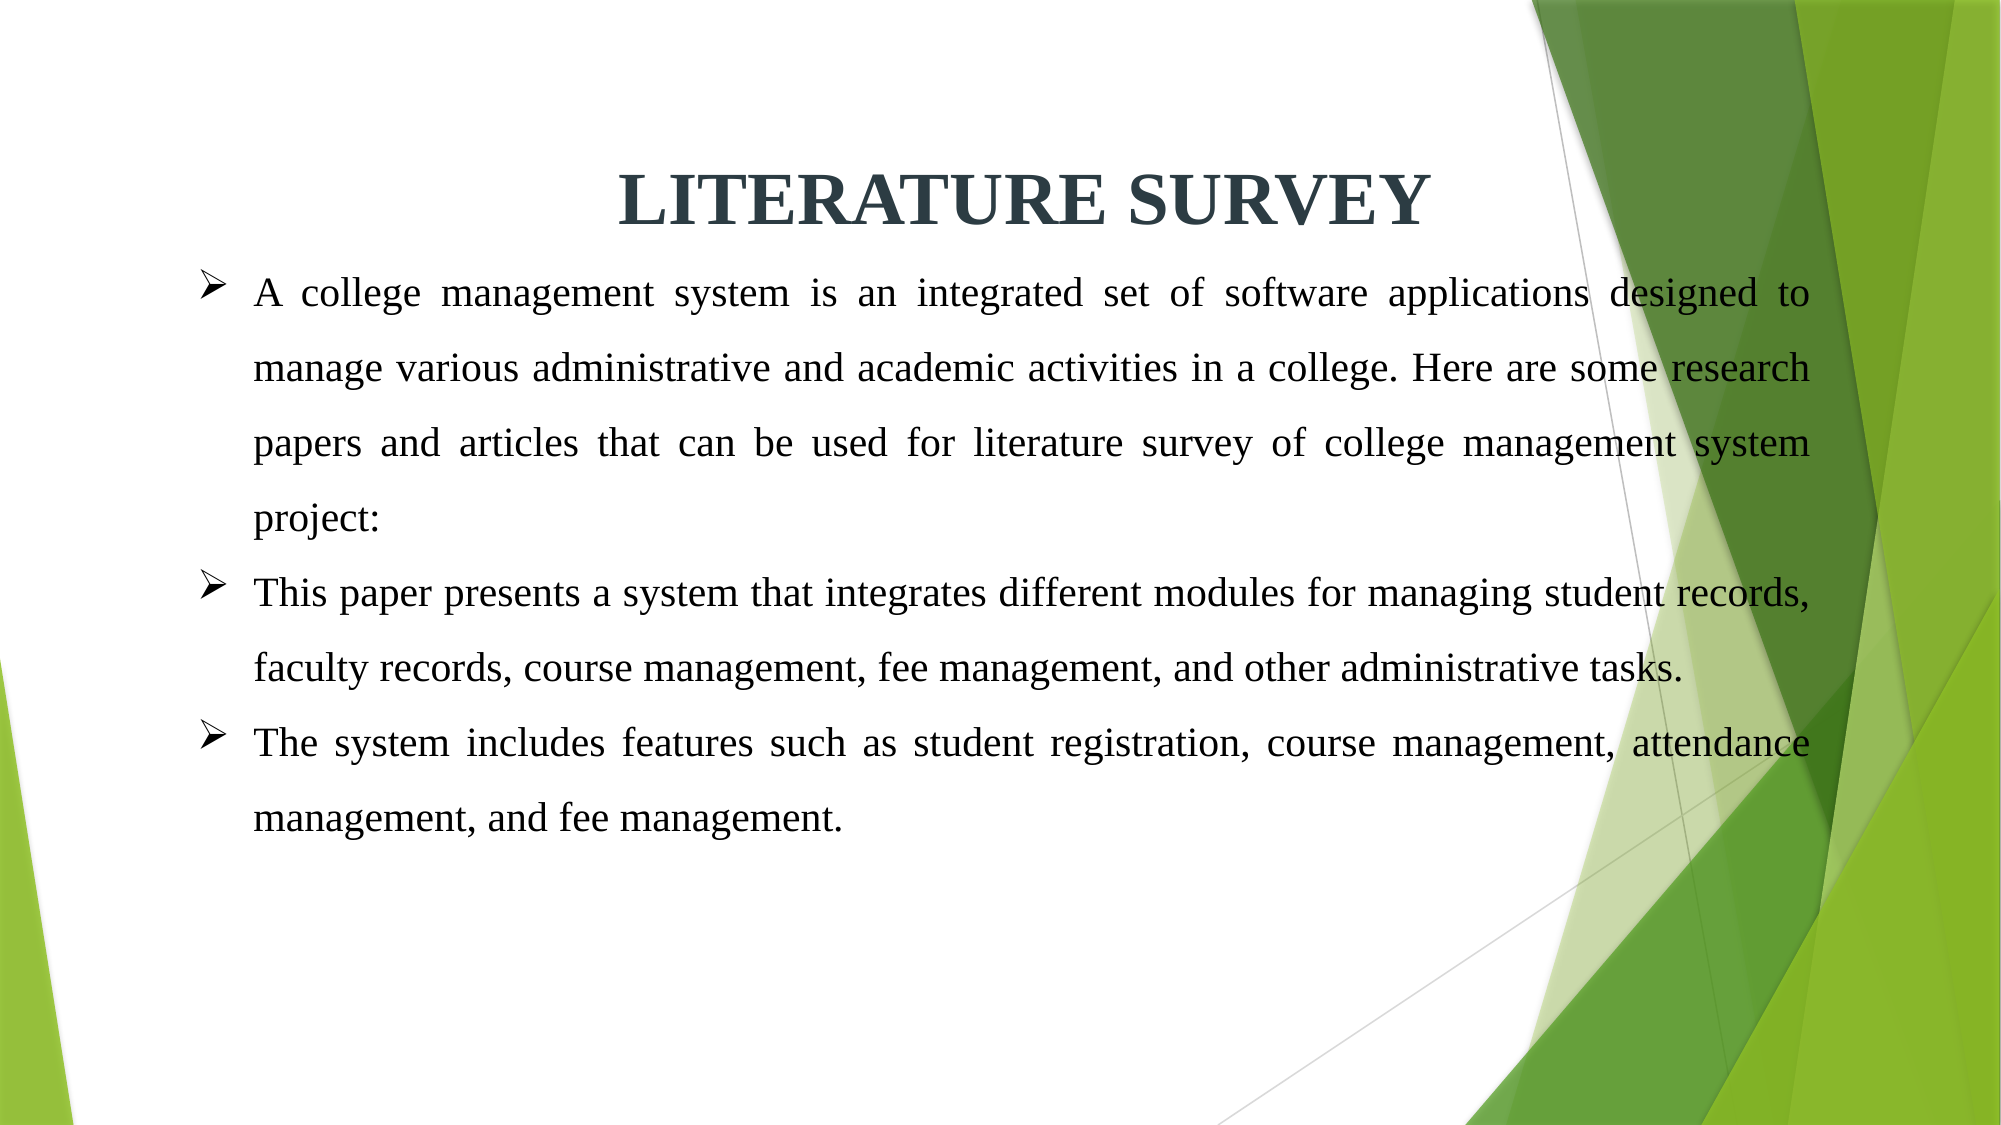

LITERATURE SURVEY
A college management system is an integrated set of software applications designed to manage various administrative and academic activities in a college. Here are some research papers and articles that can be used for literature survey of college management system project:
This paper presents a system that integrates different modules for managing student records, faculty records, course management, fee management, and other administrative tasks.
The system includes features such as student registration, course management, attendance management, and fee management.